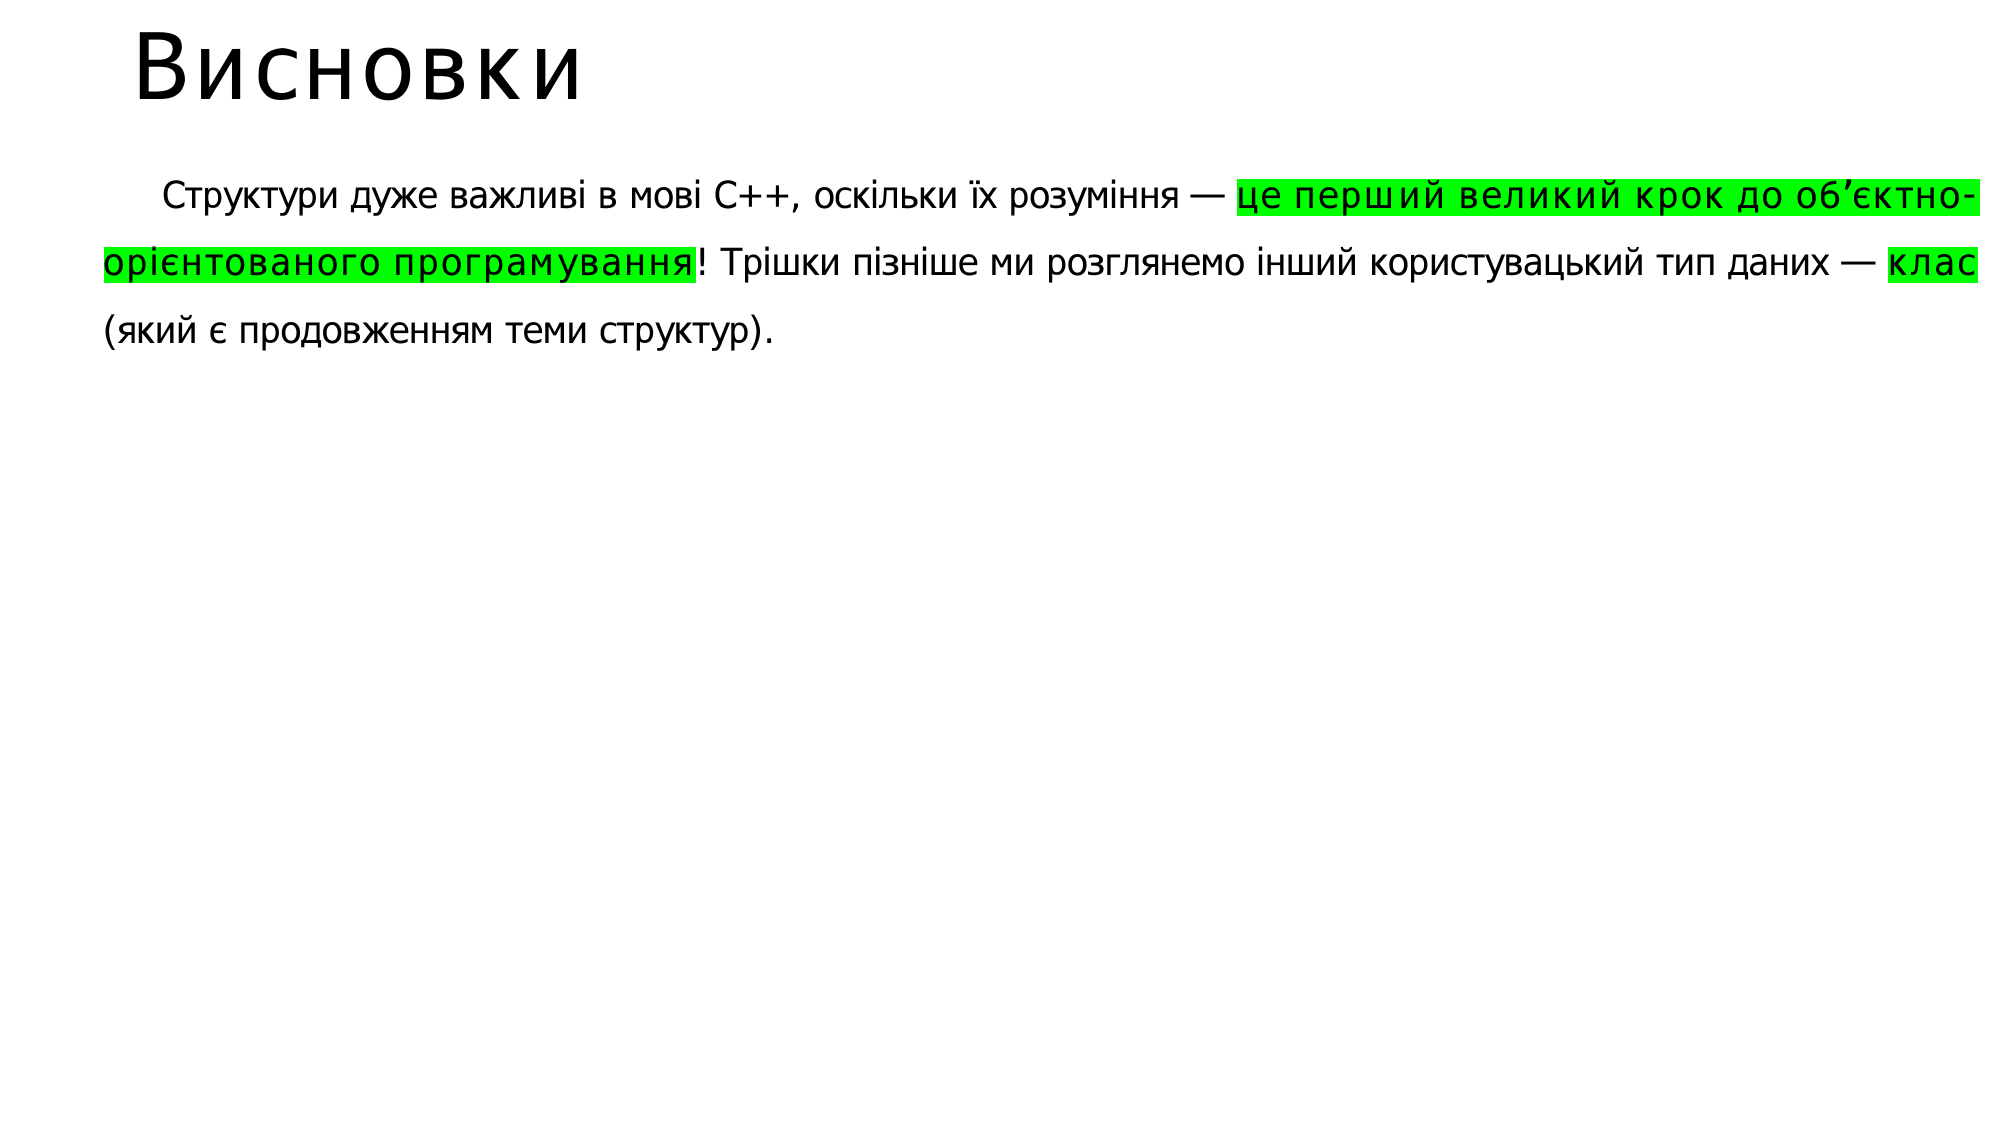

# Висновки
Структури дуже важливі в мові C++, оскільки їх розуміння — це перший великий крок до об’єктно-орієнтованого програмування! Трішки пізніше ми розглянемо інший користувацький тип даних — клас (який є продовженням теми структур).